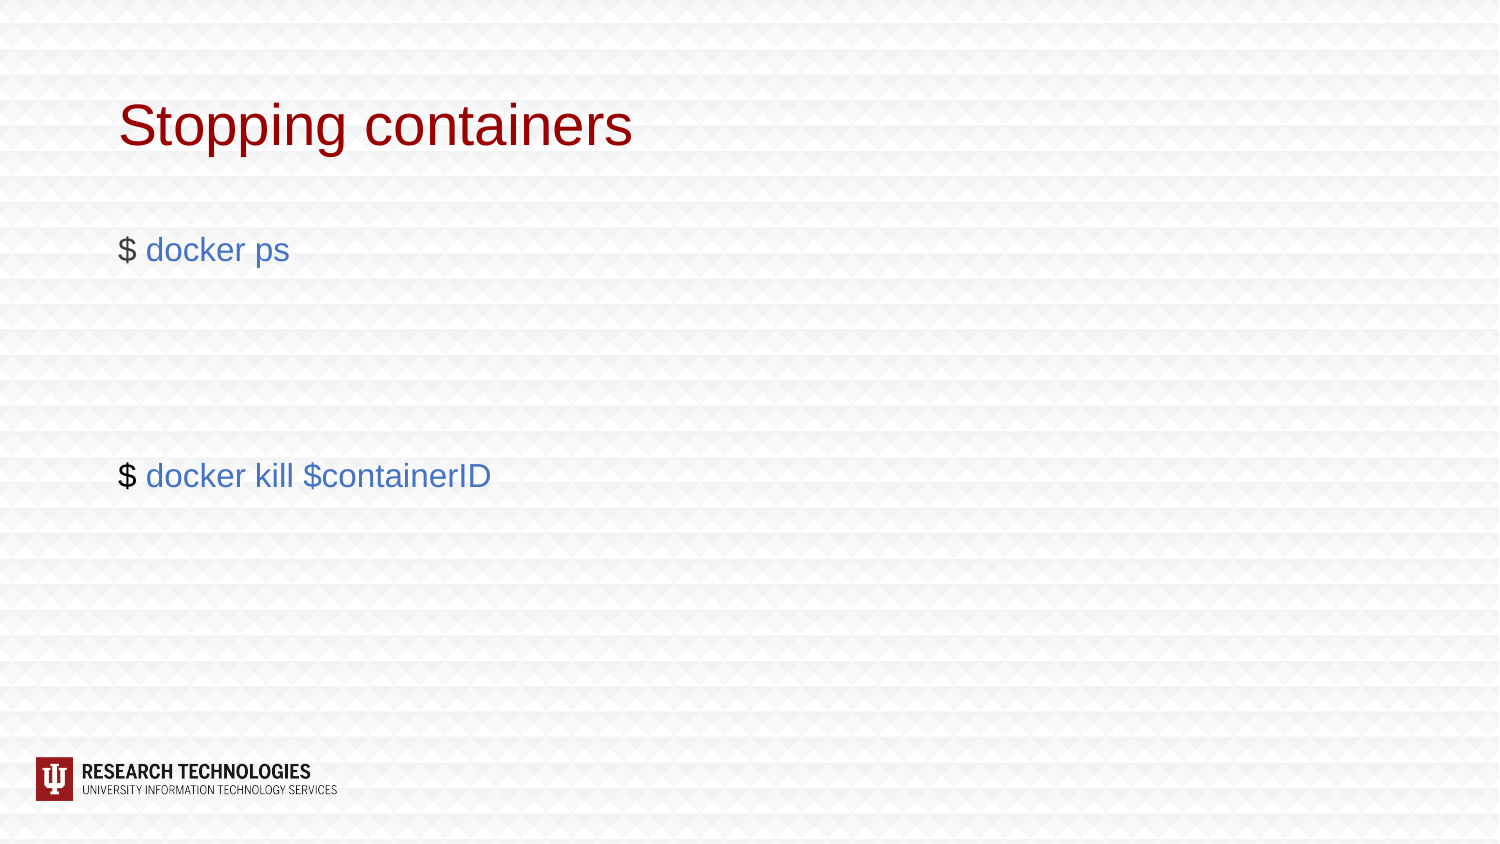

# Stopping containers
$ docker ps

$ docker kill $containerID